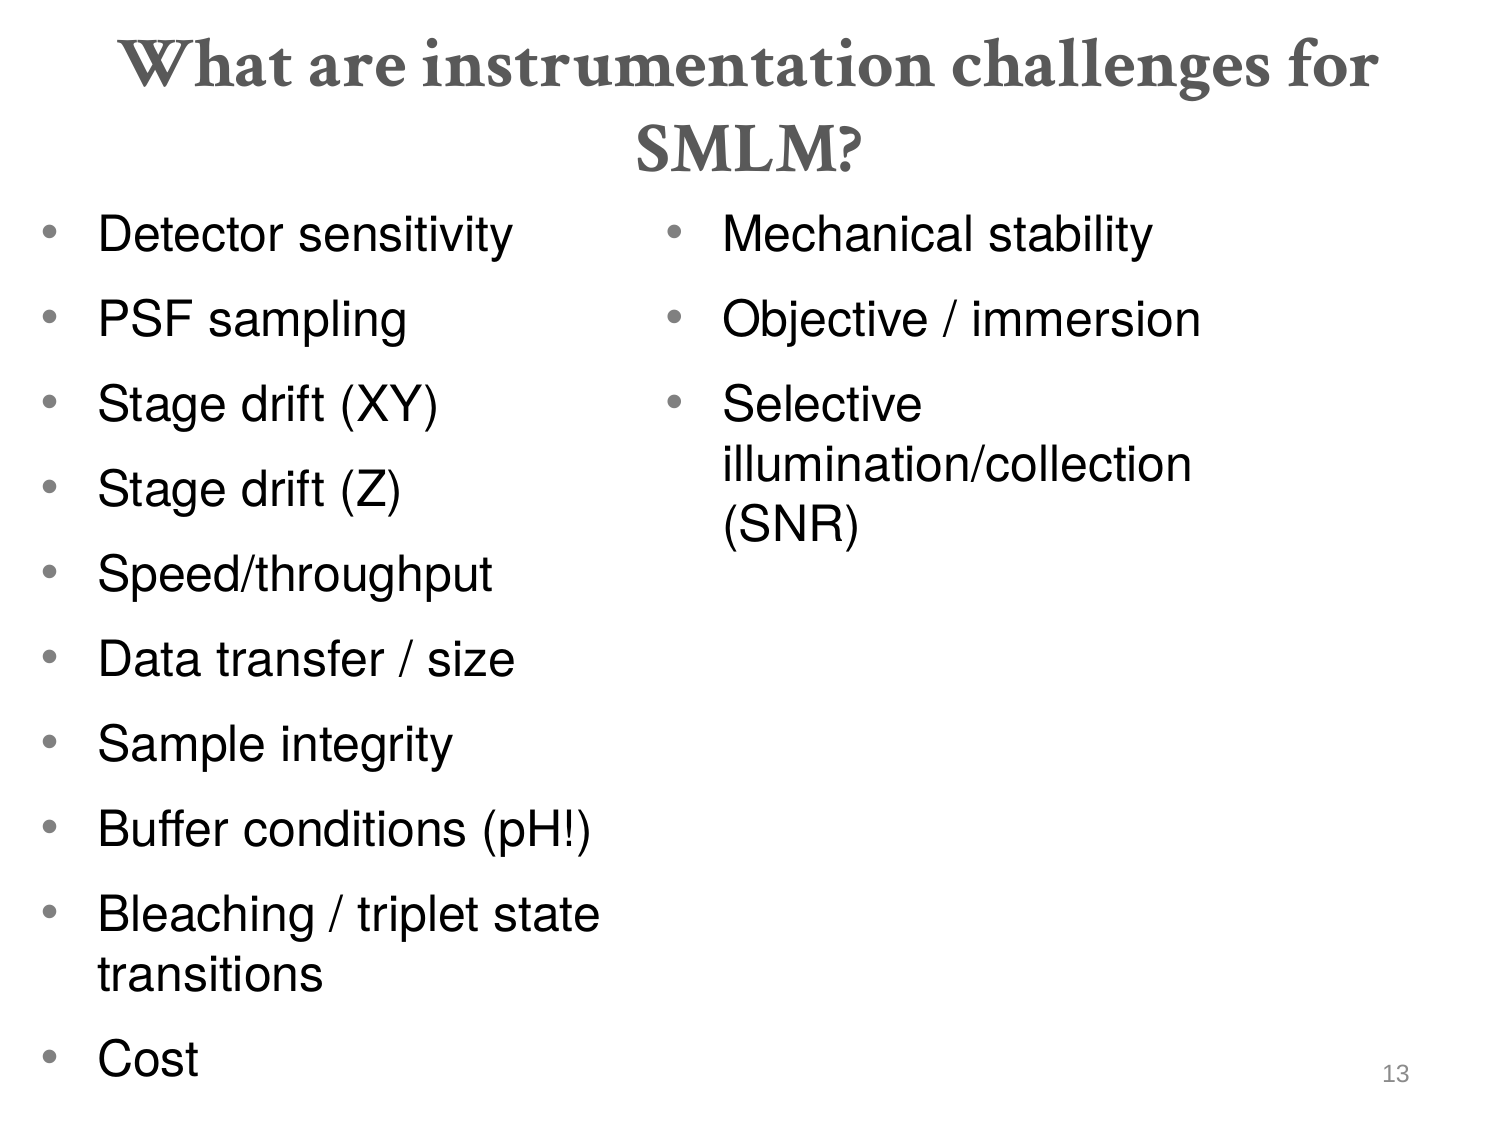

What are instrumentation challenges for SMLM?
Detector sensitivity
PSF sampling
Stage drift (XY)
Stage drift (Z)
Speed/throughput
Data transfer / size
Sample integrity
Buffer conditions (pH!)
Bleaching / triplet state transitions
Cost
Mechanical stability
Objective / immersion
Selective illumination/collection (SNR)
13